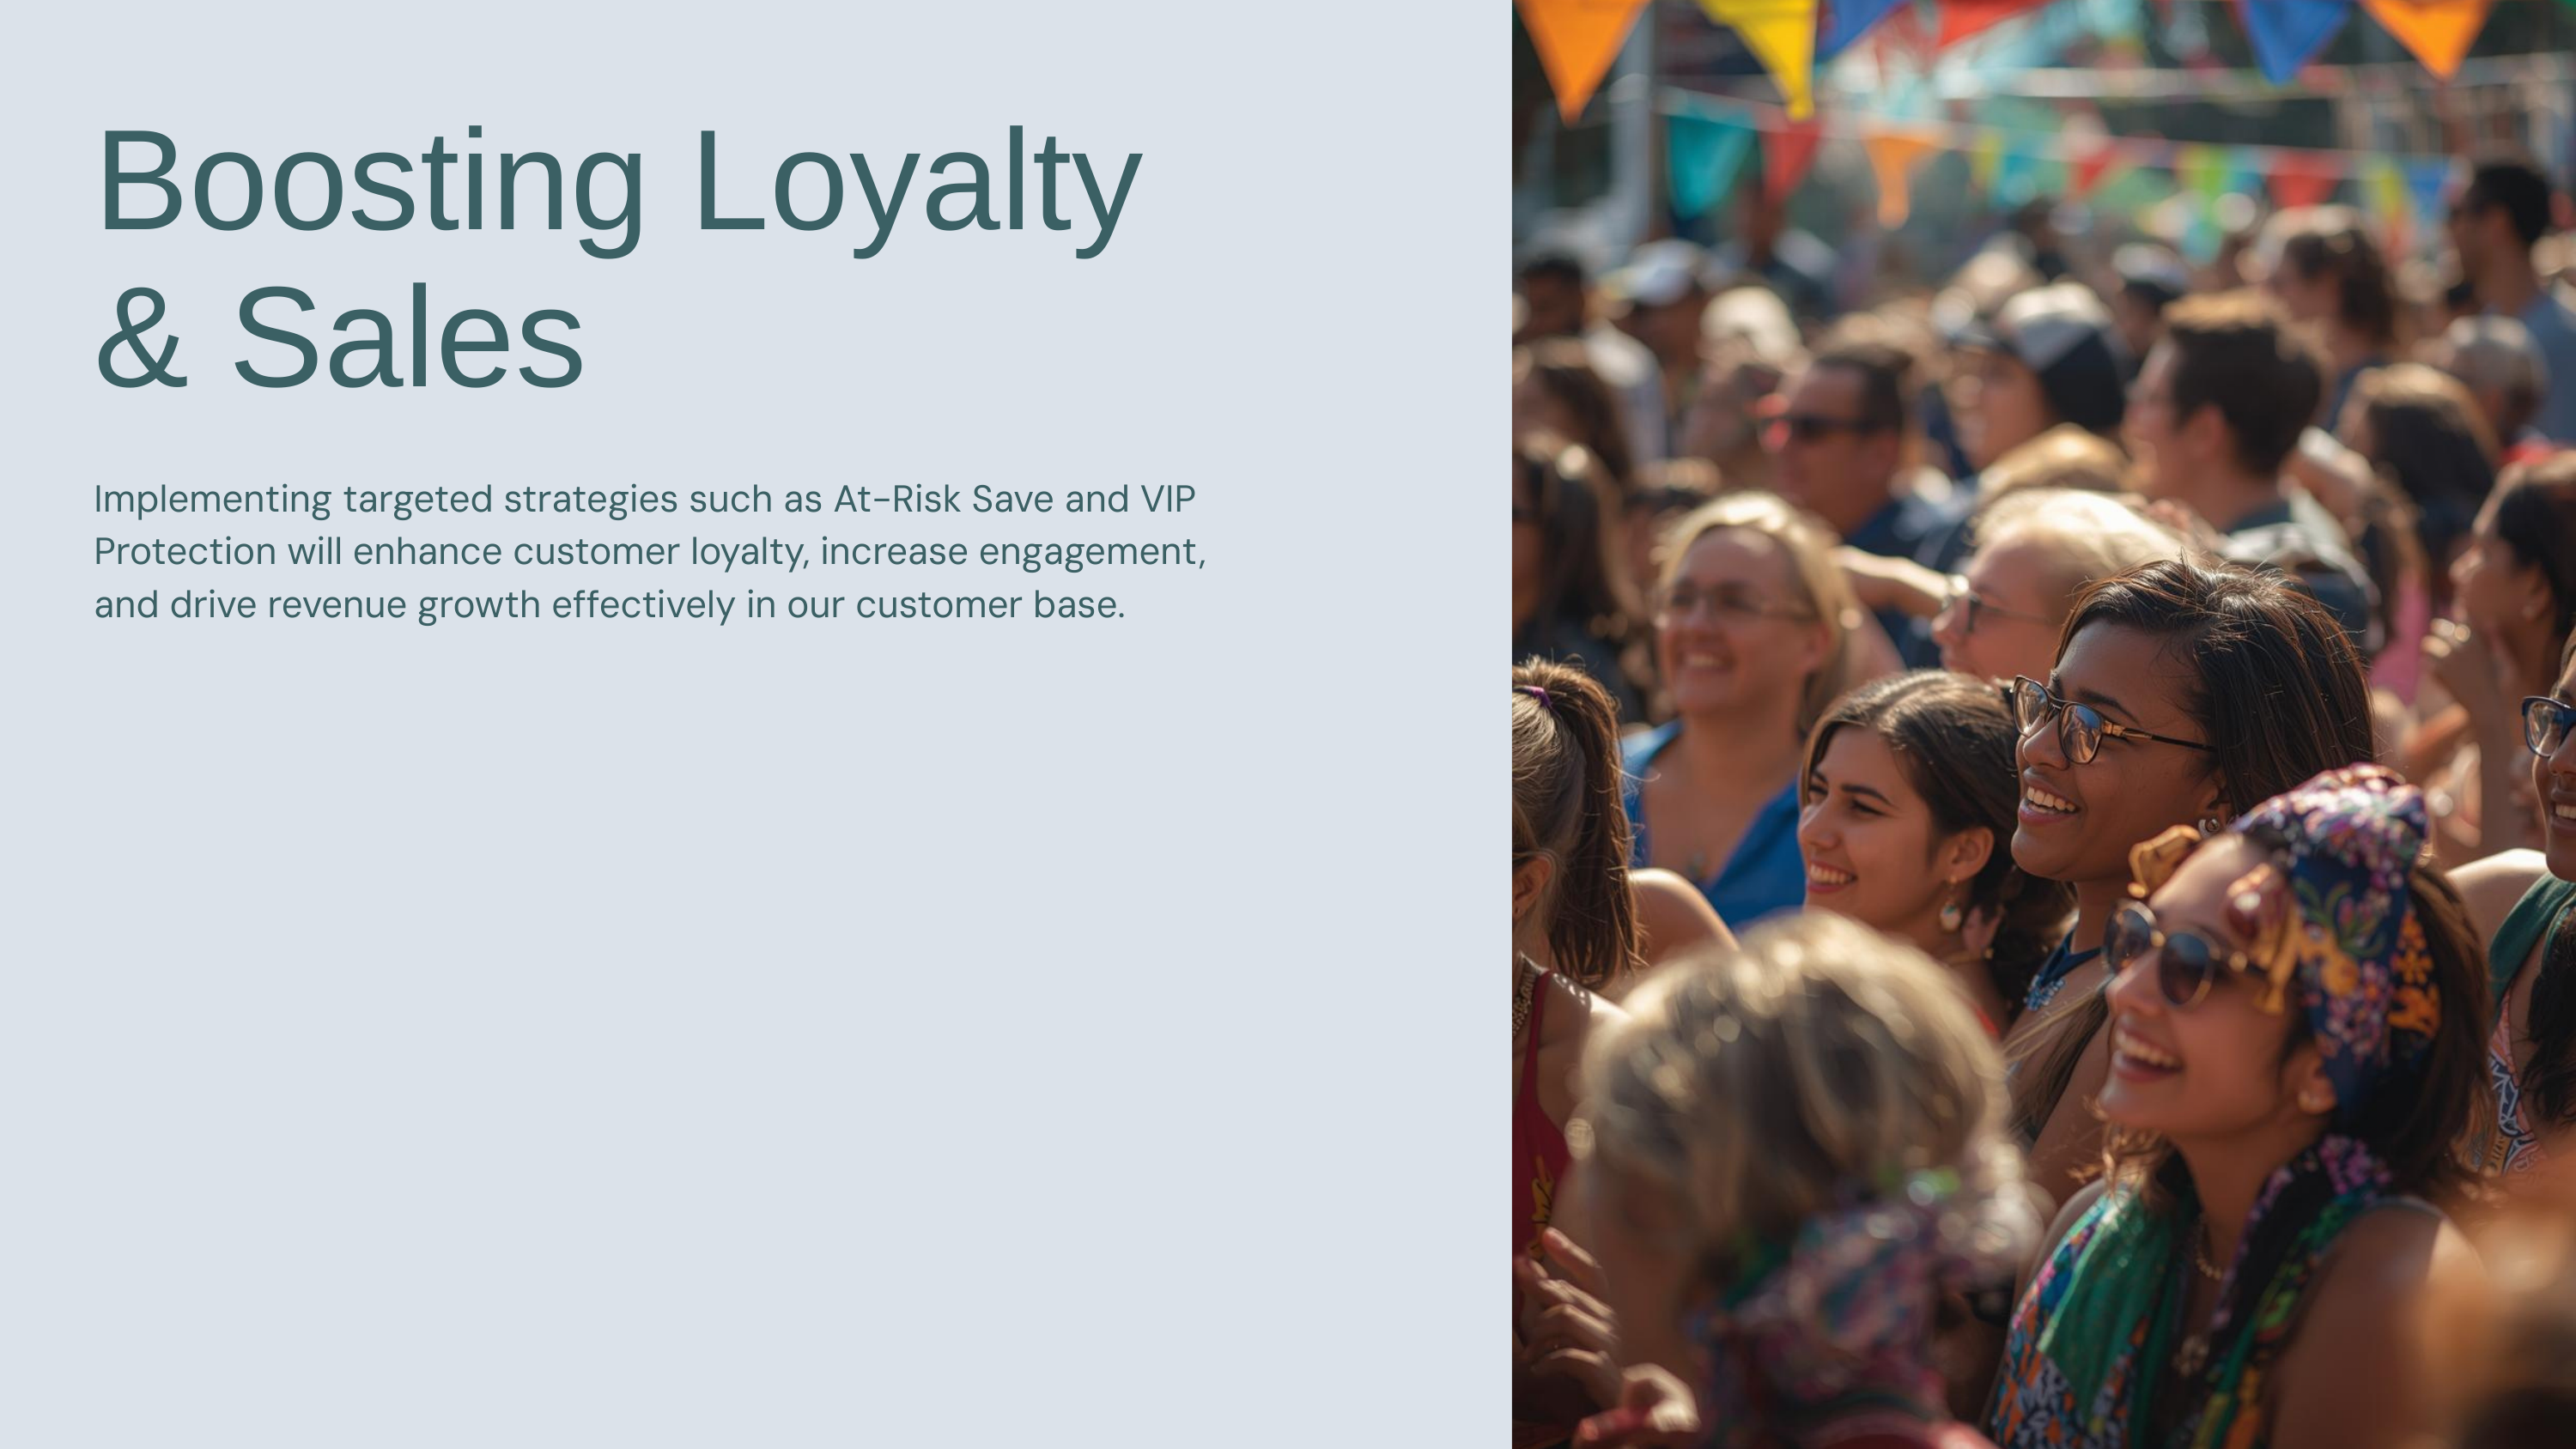

Boosting Loyalty & Sales
Implementing targeted strategies such as At-Risk Save and VIP Protection will enhance customer loyalty, increase engagement, and drive revenue growth effectively in our customer base.